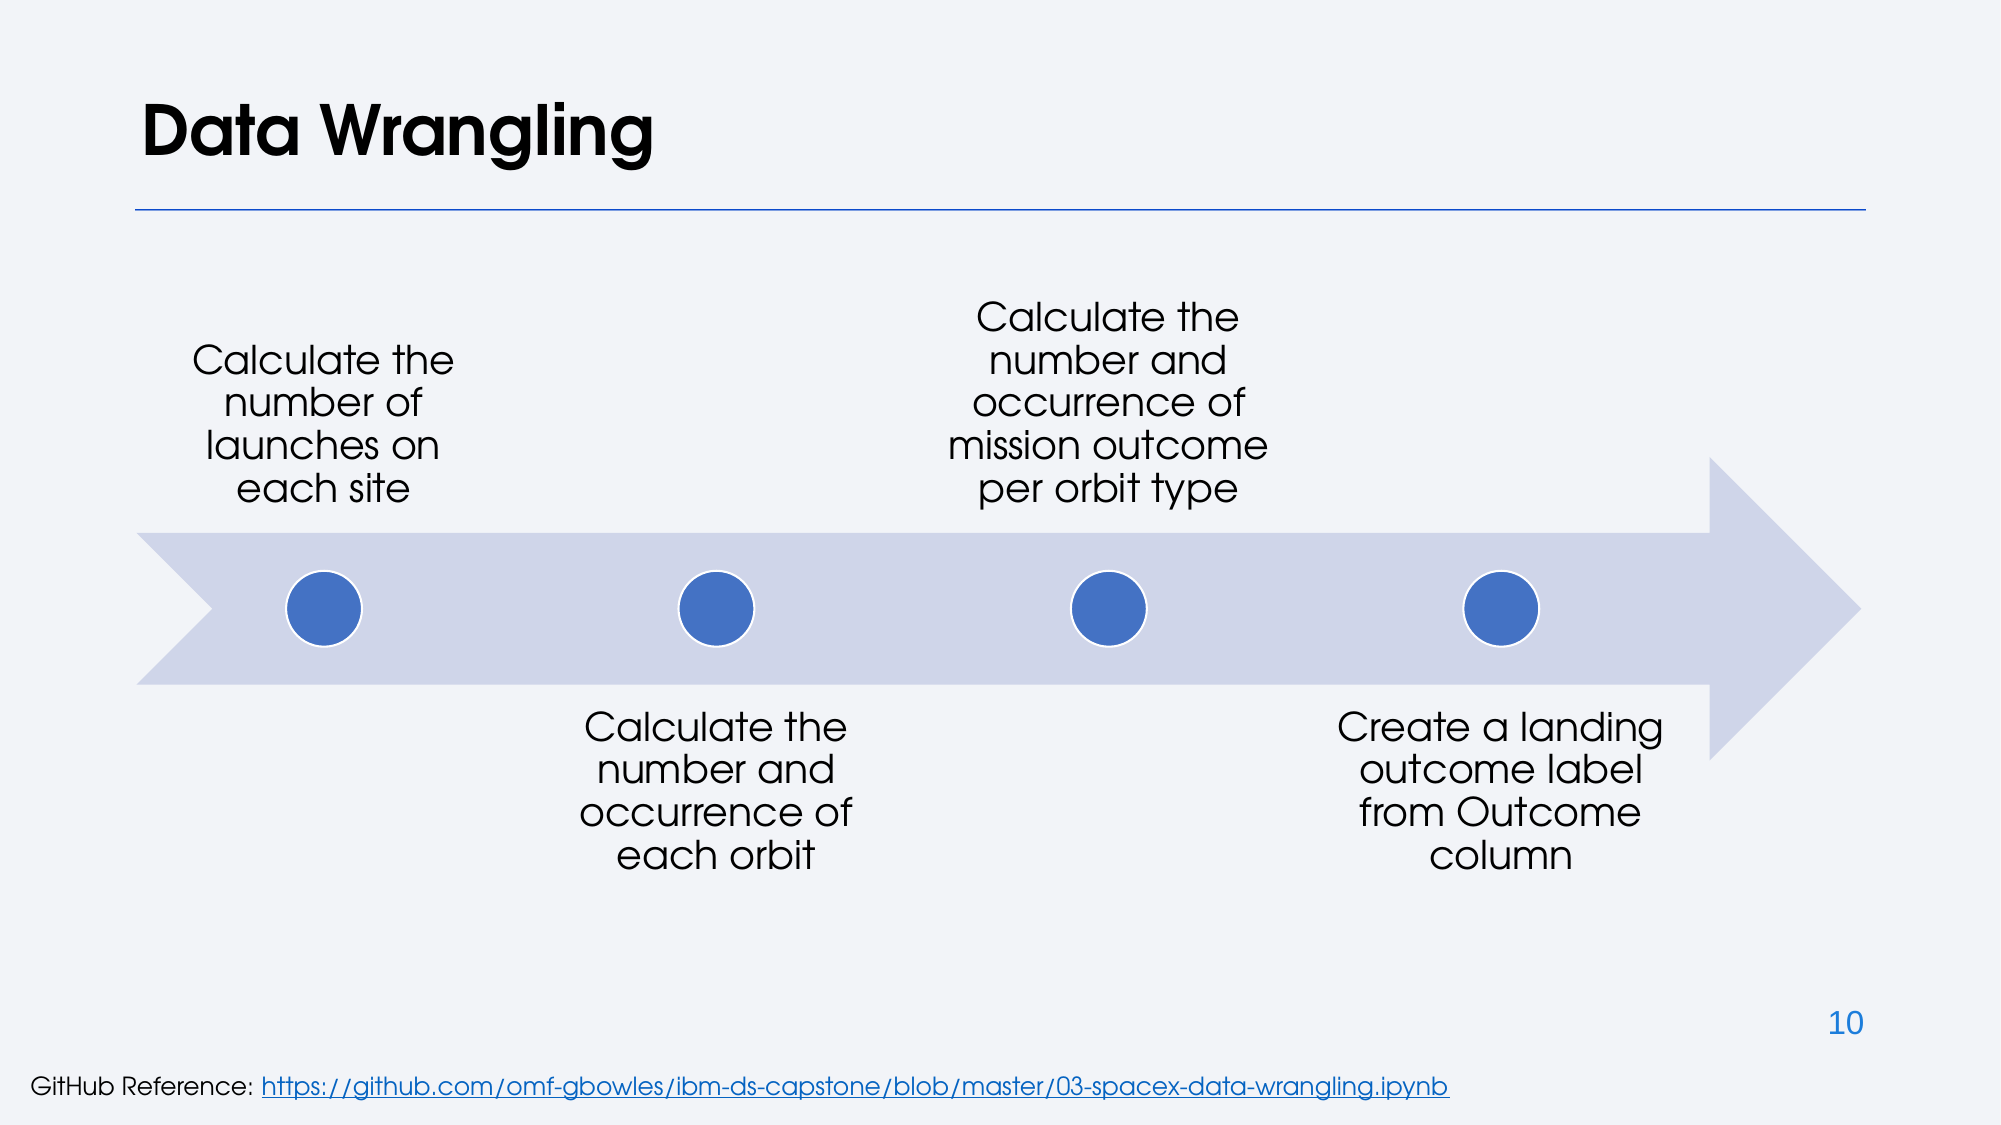

Data Wrangling
Calculate the number of launches on each site
Calculate the number and occurrence of each orbit
Calculate the number and occurrence of mission outcome per orbit type
Create a landing outcome label from Outcome column
10
GitHub Reference: https://github.com/omf-gbowles/ibm-ds-capstone/blob/master/03-spacex-data-wrangling.ipynb